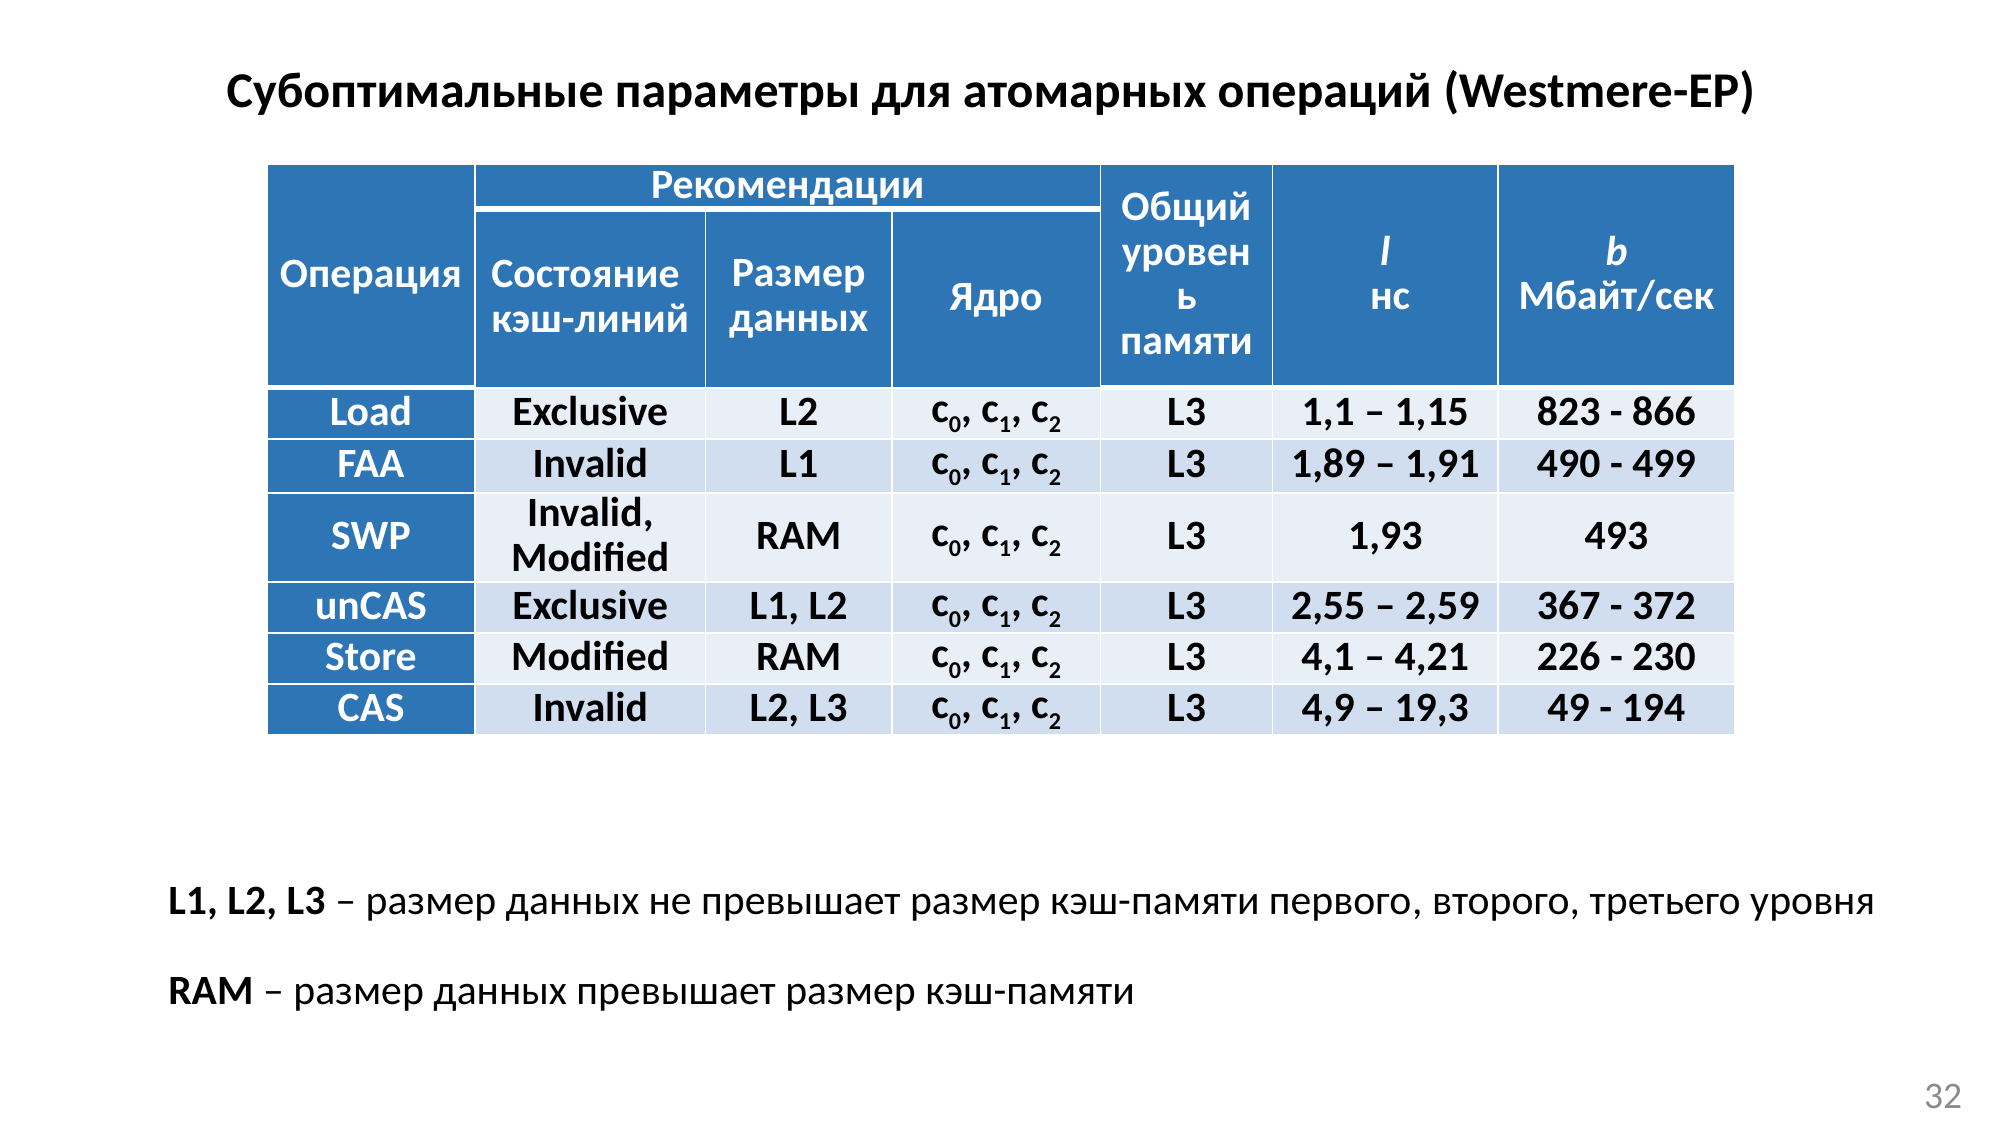

Субоптимальные параметры для атомарных операций (Westmere-EP)
| Операция | Рекомендации |  |  | Общий уровень памяти | l нс | b Мбайт/сек |
| --- | --- | --- | --- | --- | --- | --- |
|  | Состояние кэш-линий | Размер данных | Ядро |  |  |  |
| Load | Exclusive | L2 | c0, c1, c2 | L3 | 1,1 – 1,15 | 823 - 866 |
| FAA | Invalid | L1 | c0, c1, c2 | L3 | 1,89 – 1,91 | 490 - 499 |
| SWP | Invalid, Modified | RAM | c0, c1, c2 | L3 | 1,93 | 493 |
| unCAS | Exclusive | L1, L2 | c0, c1, c2 | L3 | 2,55 – 2,59 | 367 - 372 |
| Store | Modified | RAM | c0, c1, c2 | L3 | 4,1 – 4,21 | 226 - 230 |
| CAS | Invalid | L2, L3 | c0, c1, c2 | L3 | 4,9 – 19,3 | 49 - 194 |
L1, L2, L3 – размер данных не превышает размер кэш-памяти первого, второго, третьего уровня

RAM – размер данных превышает размер кэш-памяти

32